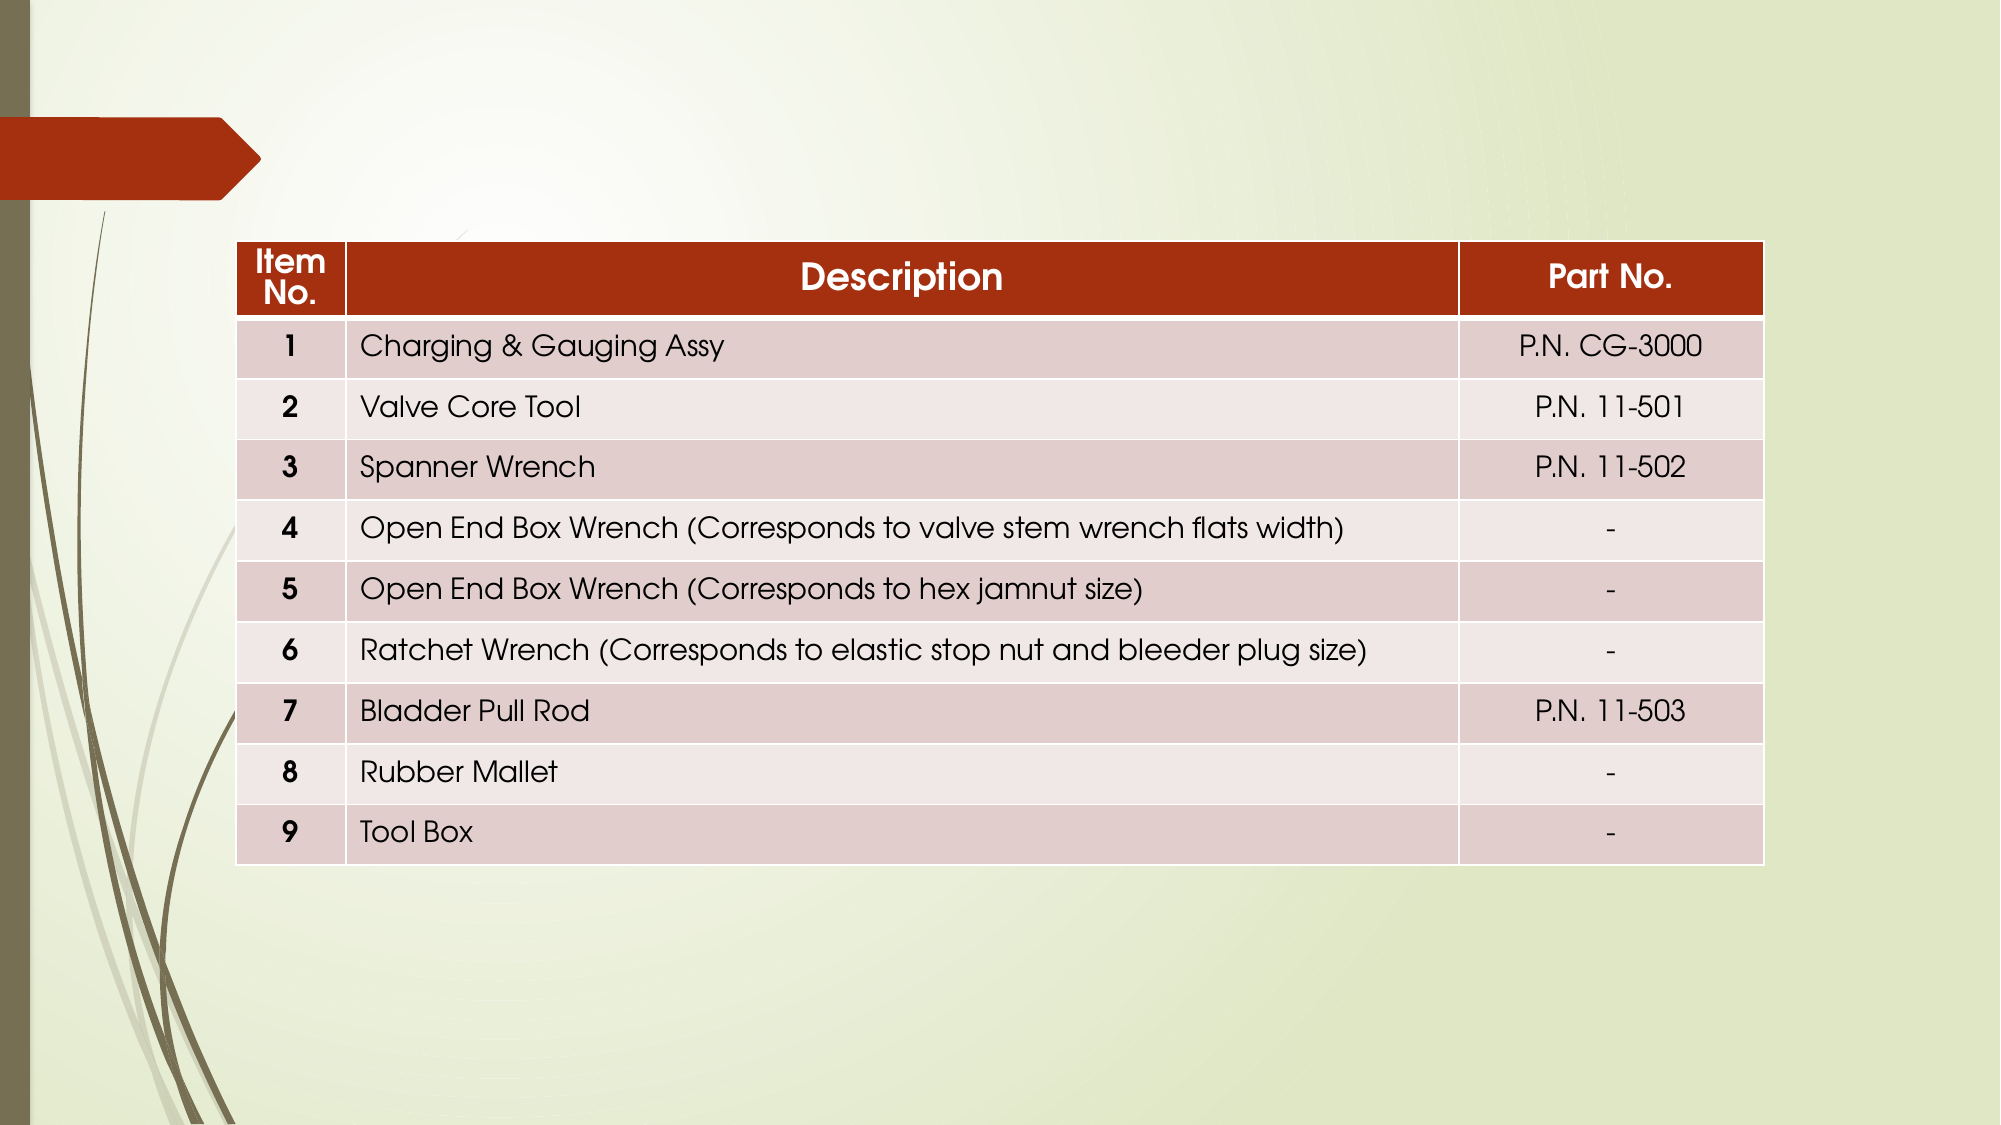

| Item No. | Description | Part No. |
| --- | --- | --- |
| 1 | Charging & Gauging Assy | P.N. CG-3000 |
| 2 | Valve Core Tool | P.N. 11-501 |
| 3 | Spanner Wrench | P.N. 11-502 |
| 4 | Open End Box Wrench (Corresponds to valve stem wrench flats width) | - |
| 5 | Open End Box Wrench (Corresponds to hex jamnut size) | - |
| 6 | Ratchet Wrench (Corresponds to elastic stop nut and bleeder plug size) | - |
| 7 | Bladder Pull Rod | P.N. 11-503 |
| 8 | Rubber Mallet | - |
| 9 | Tool Box | - |